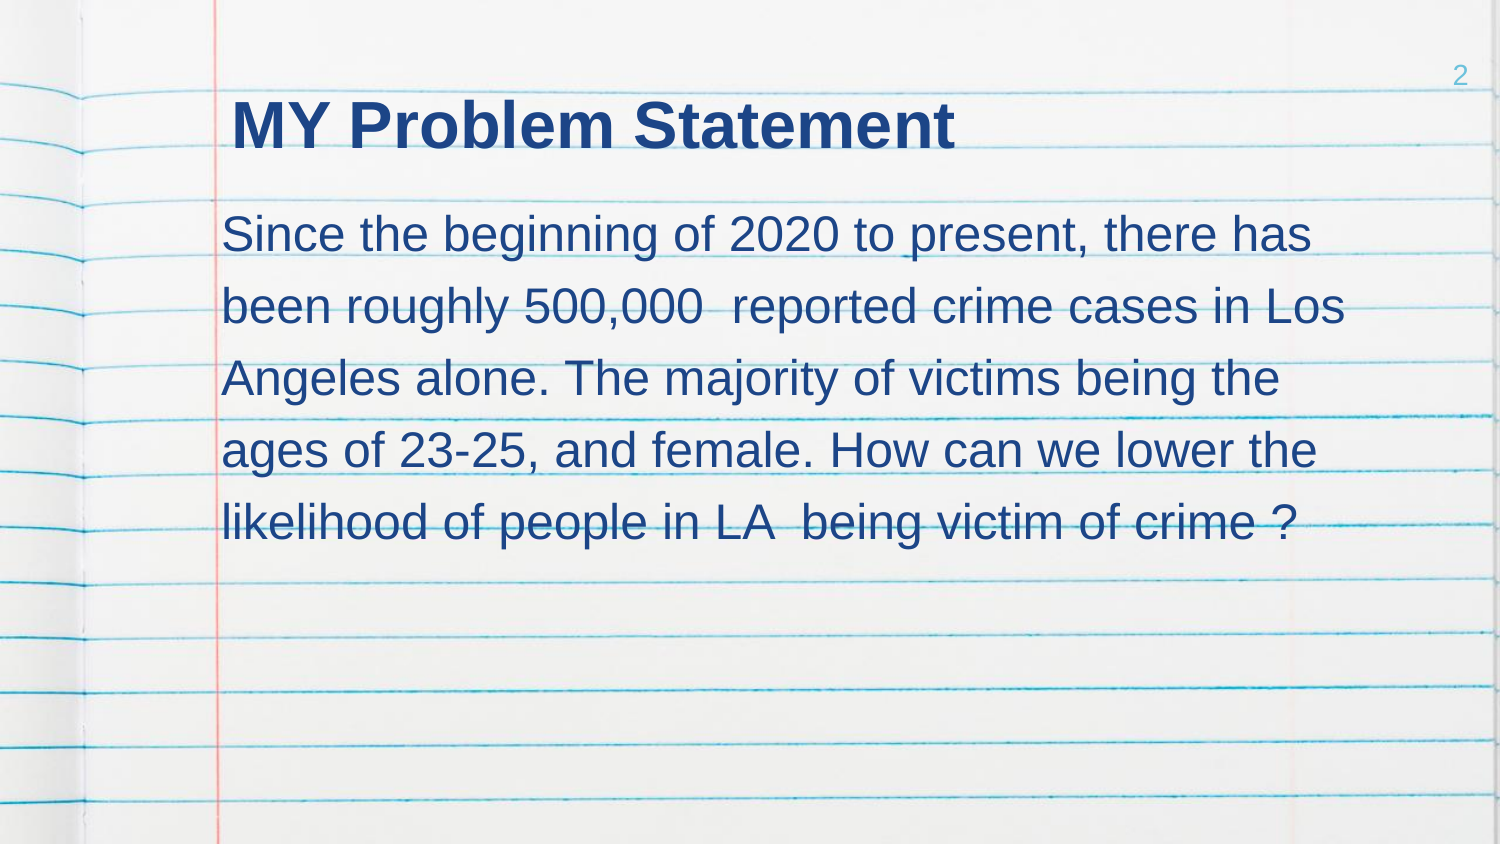

# MY Problem Statement
2
Since the beginning of 2020 to present, there has been roughly 500,000  reported crime cases in Los Angeles alone. The majority of victims being the  ages of 23-25, and female. How can we lower the likelihood of people in LA  being victim of crime ?